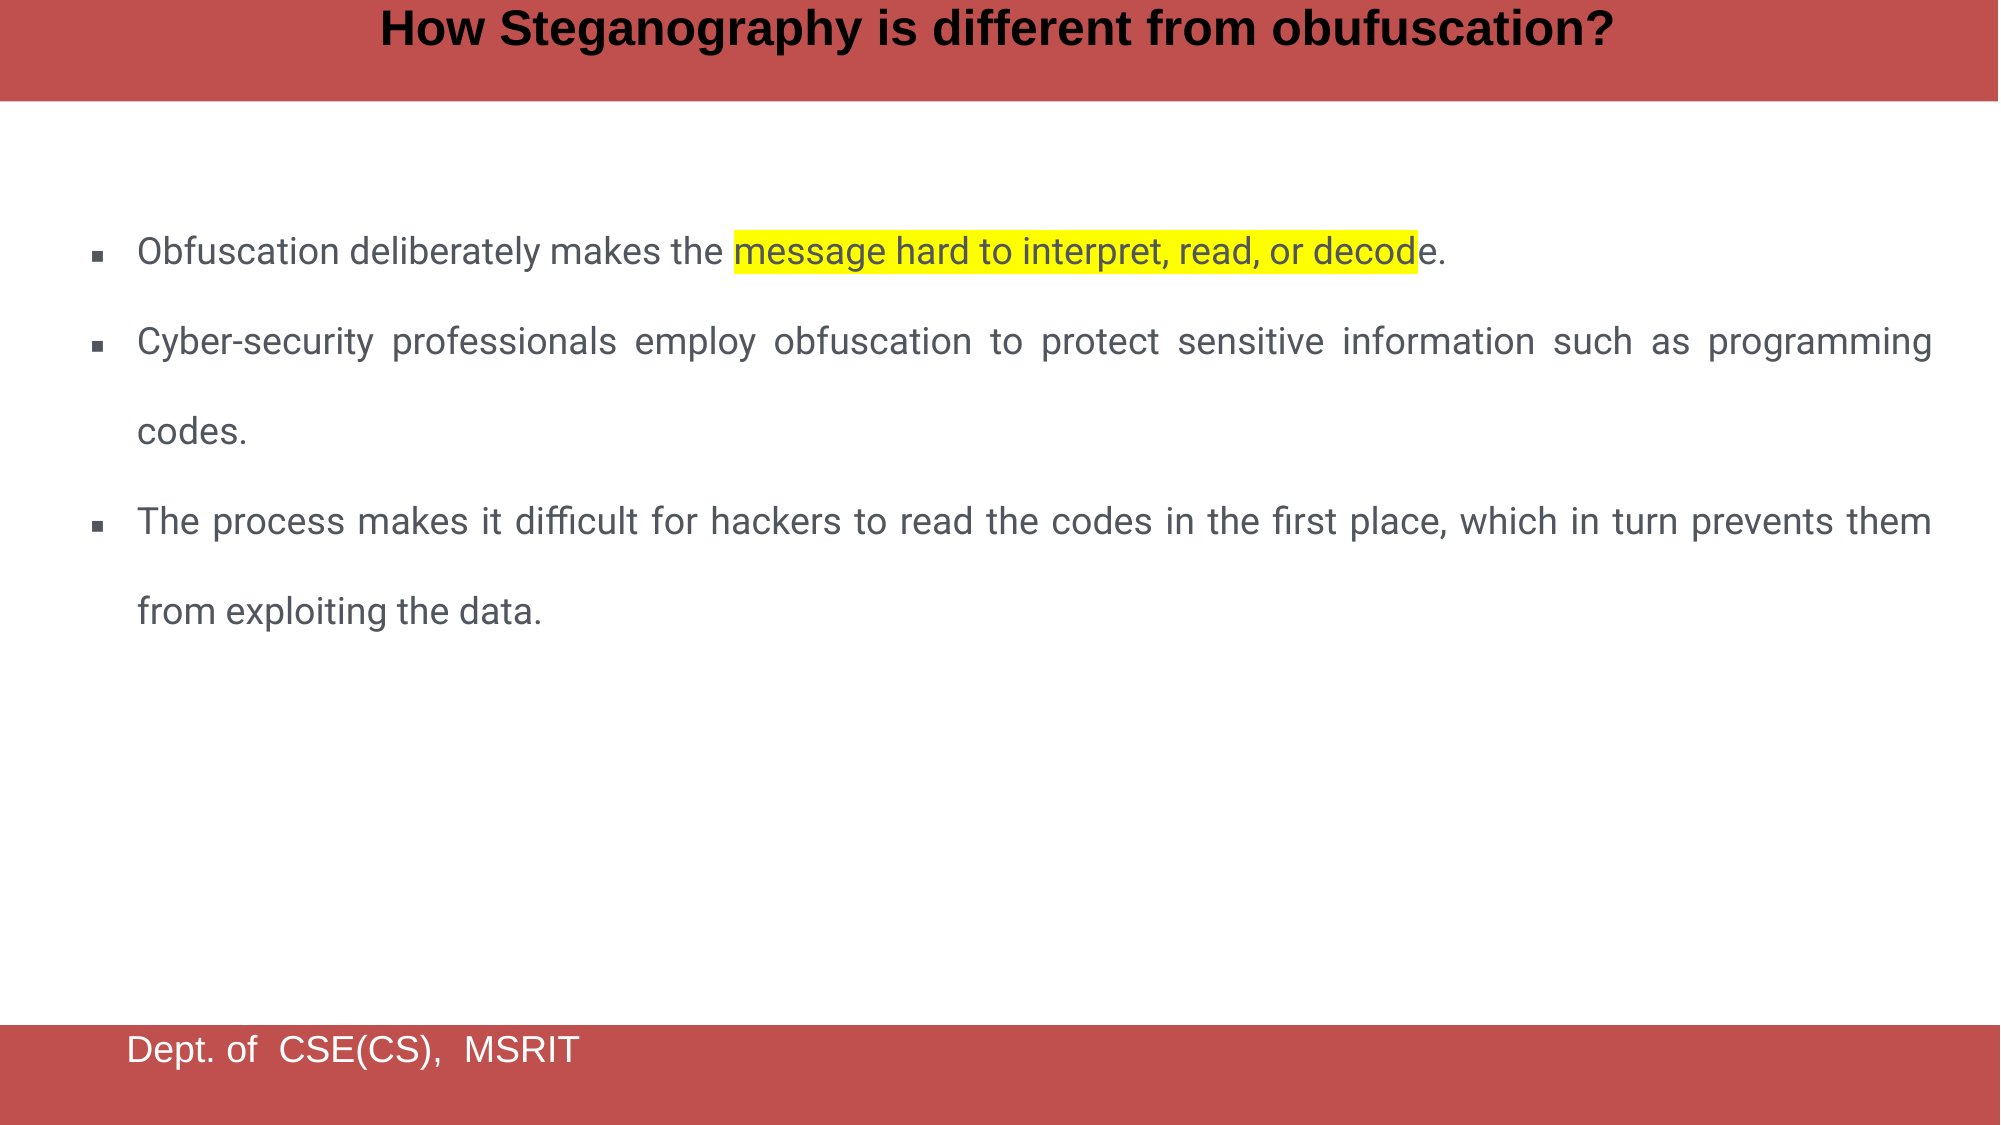

How Steganography is different from obufuscation?
Obfuscation deliberately makes the message hard to interpret, read, or decode.
Cyber-security professionals employ obfuscation to protect sensitive information such as programming codes.
The process makes it difficult for hackers to read the codes in the first place, which in turn prevents them from exploiting the data.

Dept. of  CSE(CS),  MSRIT